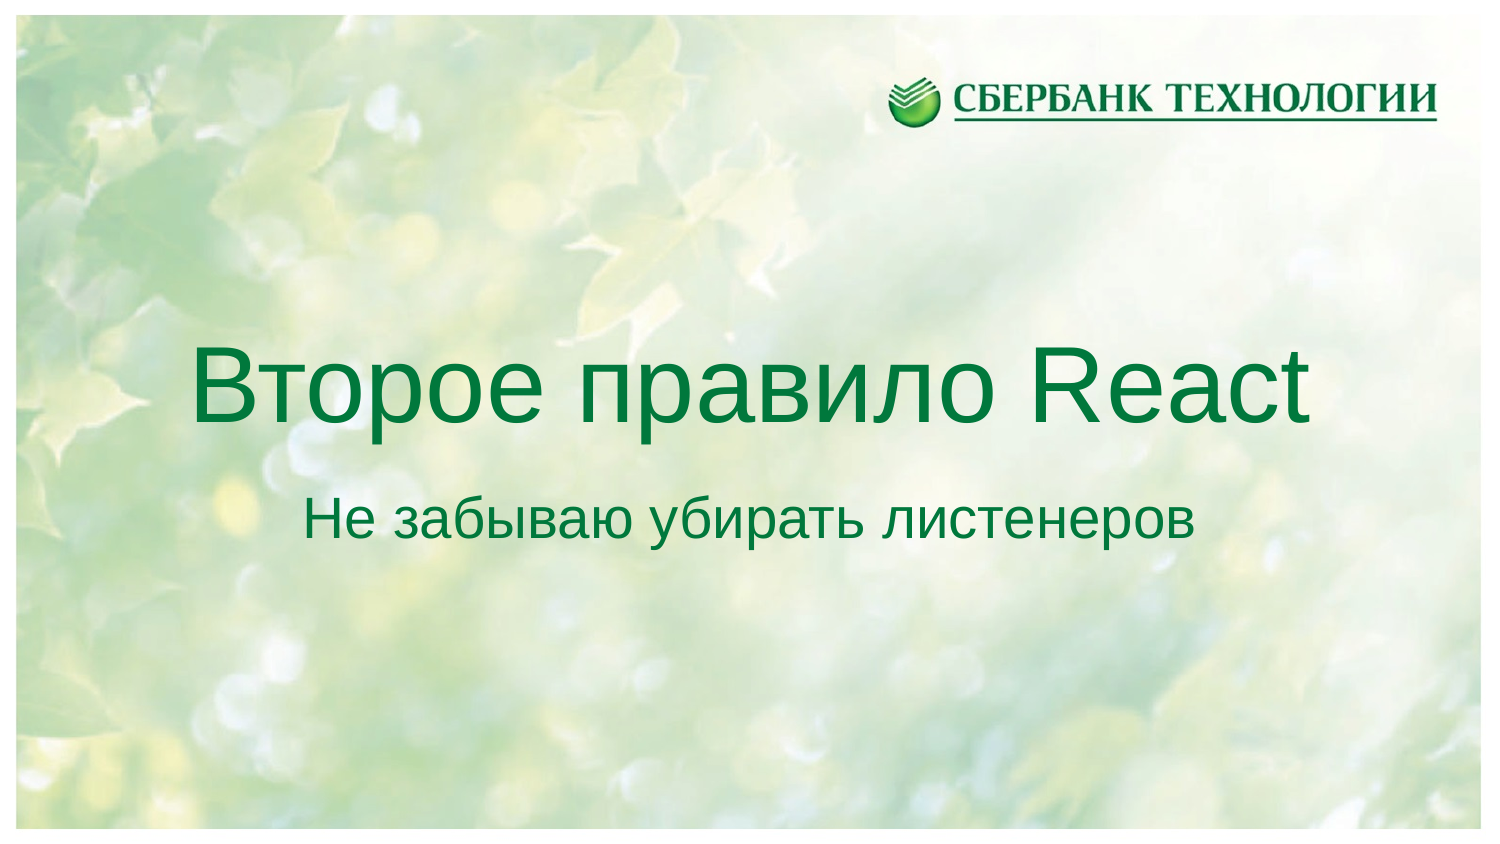

# Второе правило React
Не забываю убирать листенеров